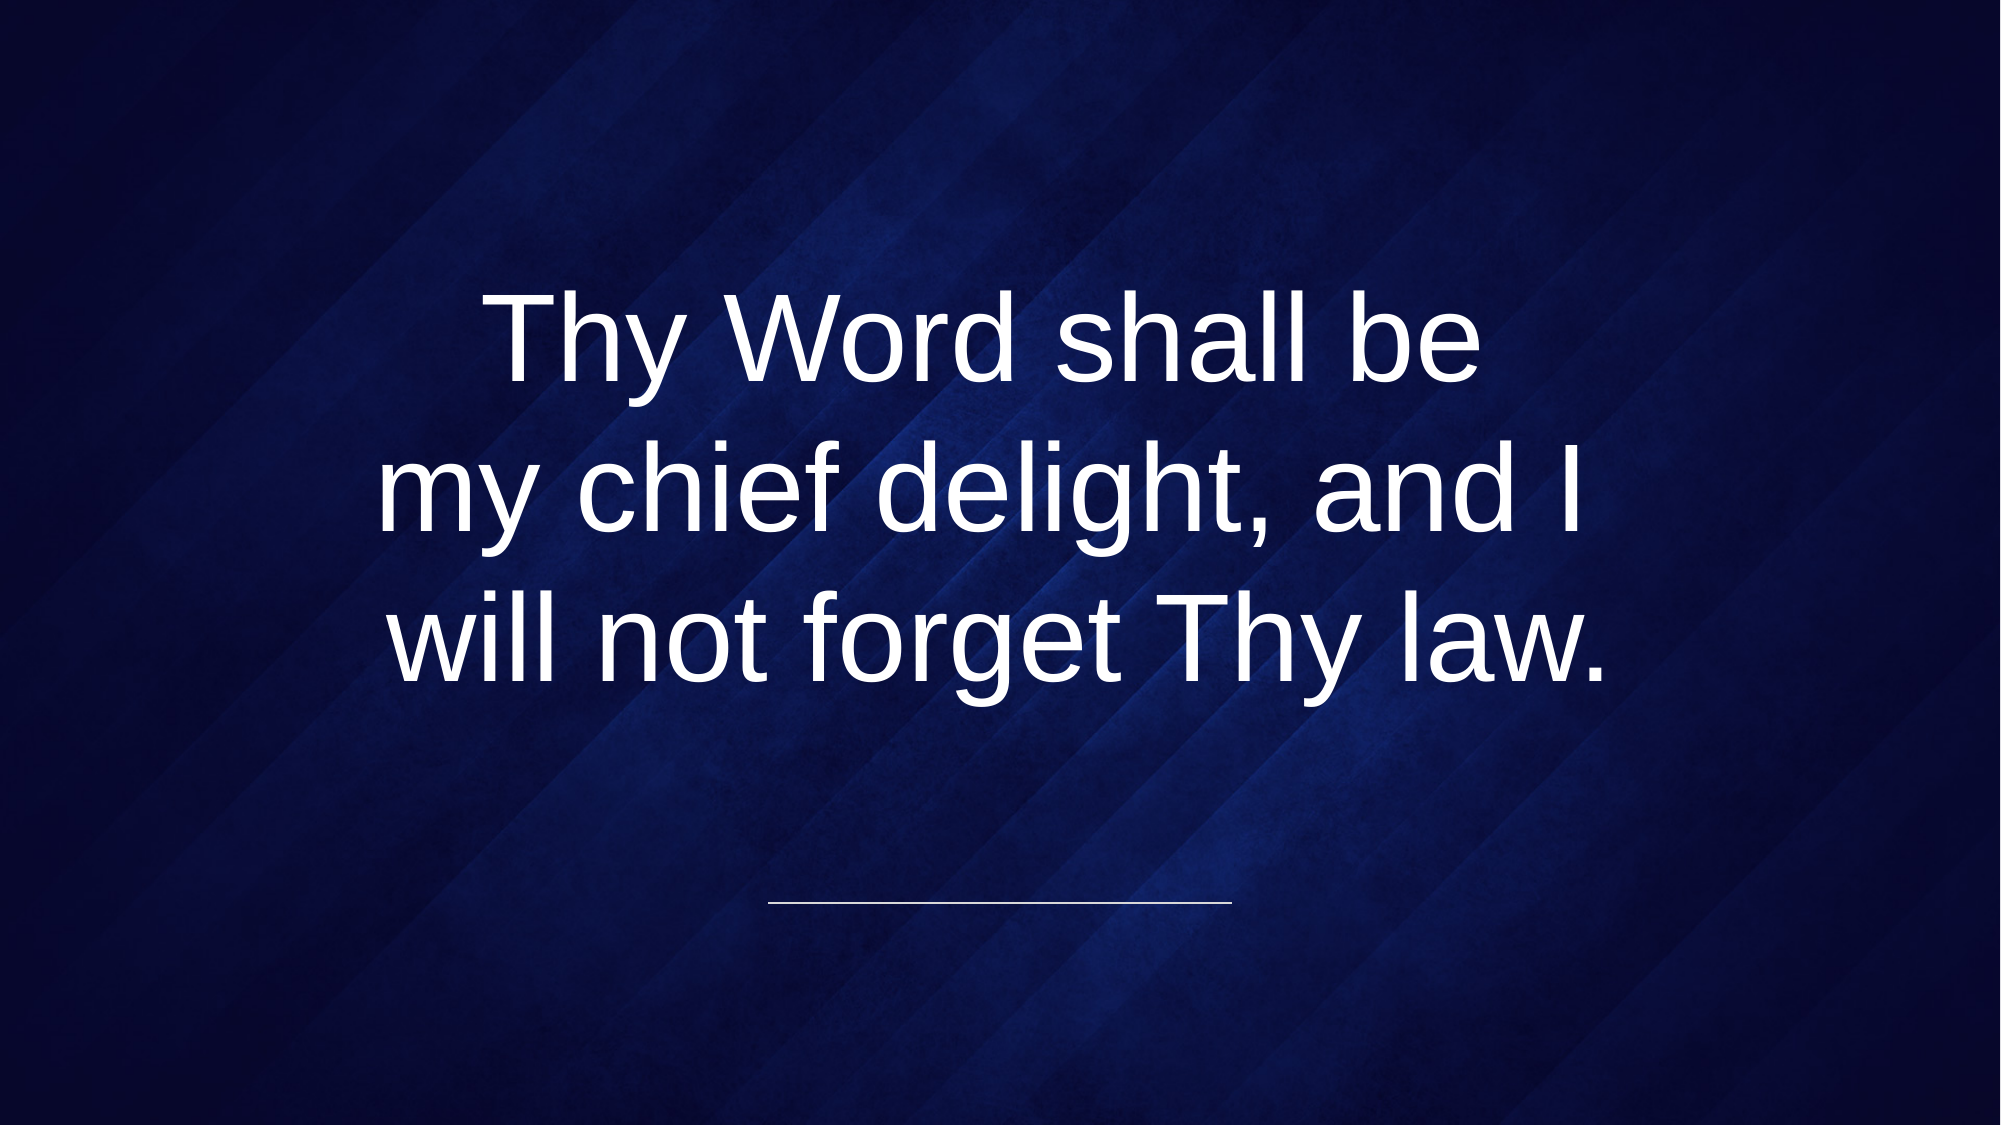

# Thy Word shall be my chief delight, and I will not forget Thy law.